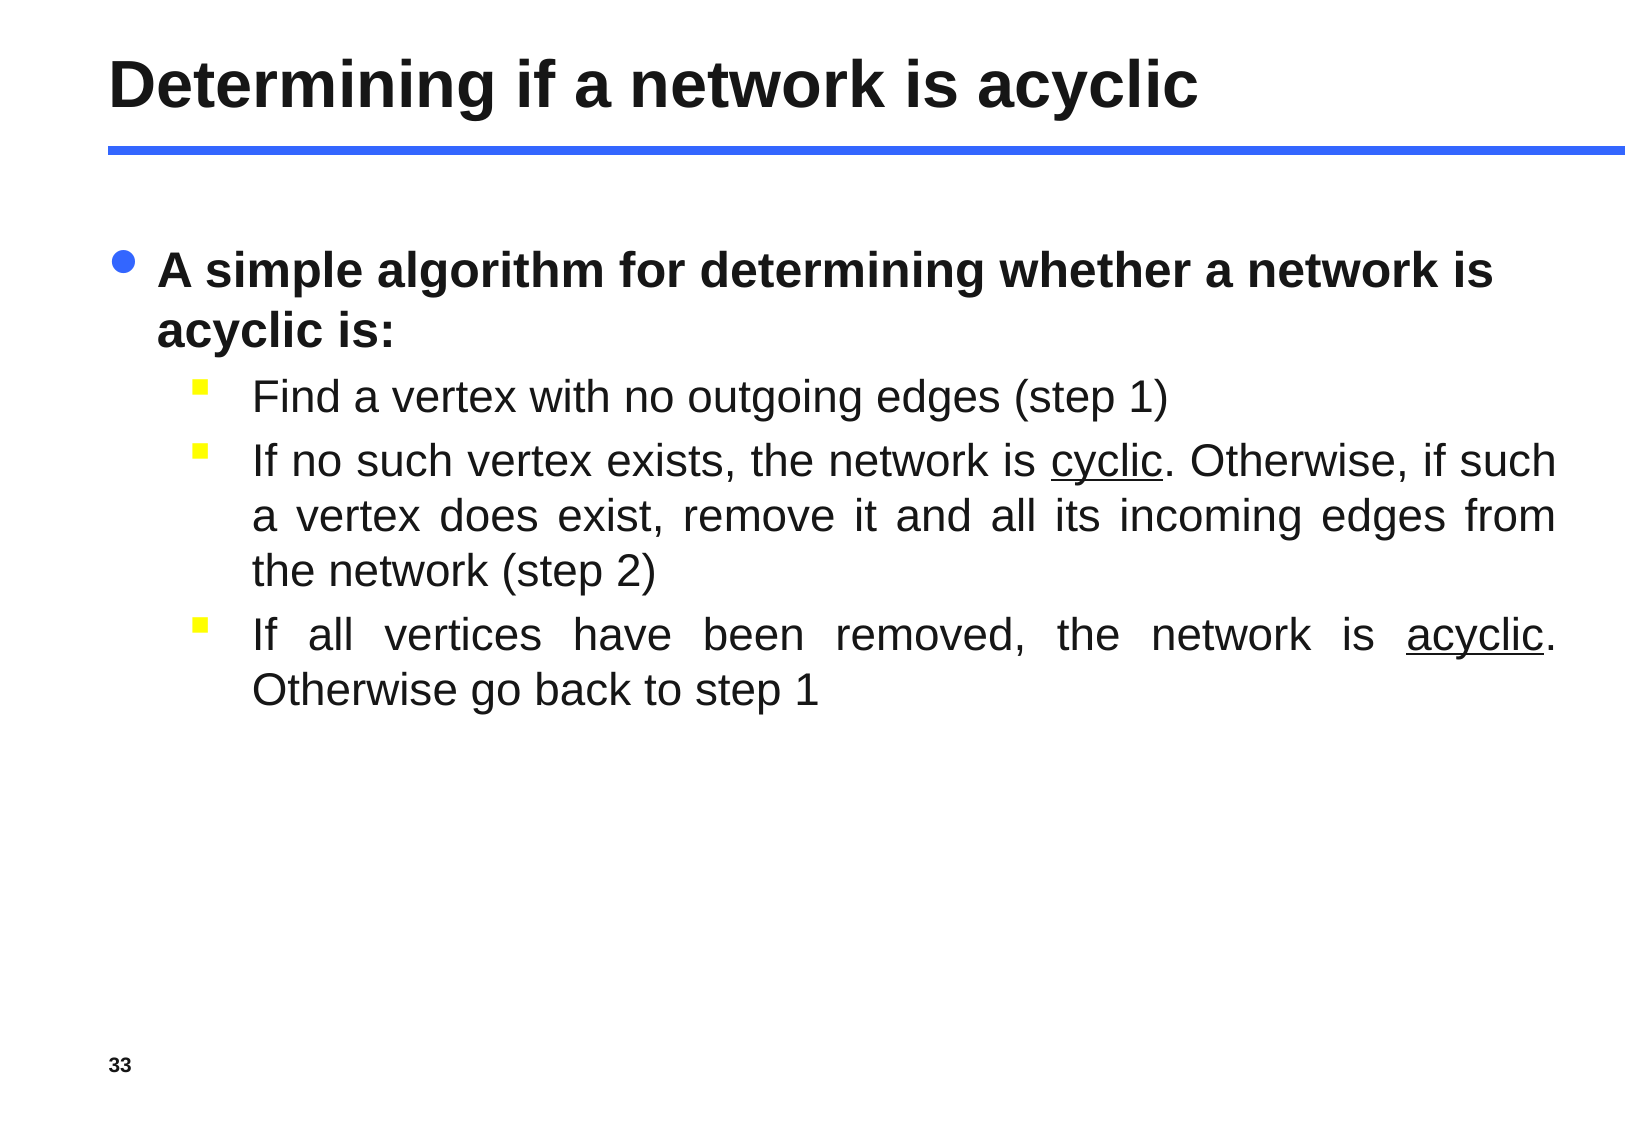

# Determining if a network is acyclic
A simple algorithm for determining whether a network is acyclic is:
Find a vertex with no outgoing edges (step 1)
If no such vertex exists, the network is cyclic. Otherwise, if such a vertex does exist, remove it and all its incoming edges from the network (step 2)
If all vertices have been removed, the network is acyclic. Otherwise go back to step 1

33